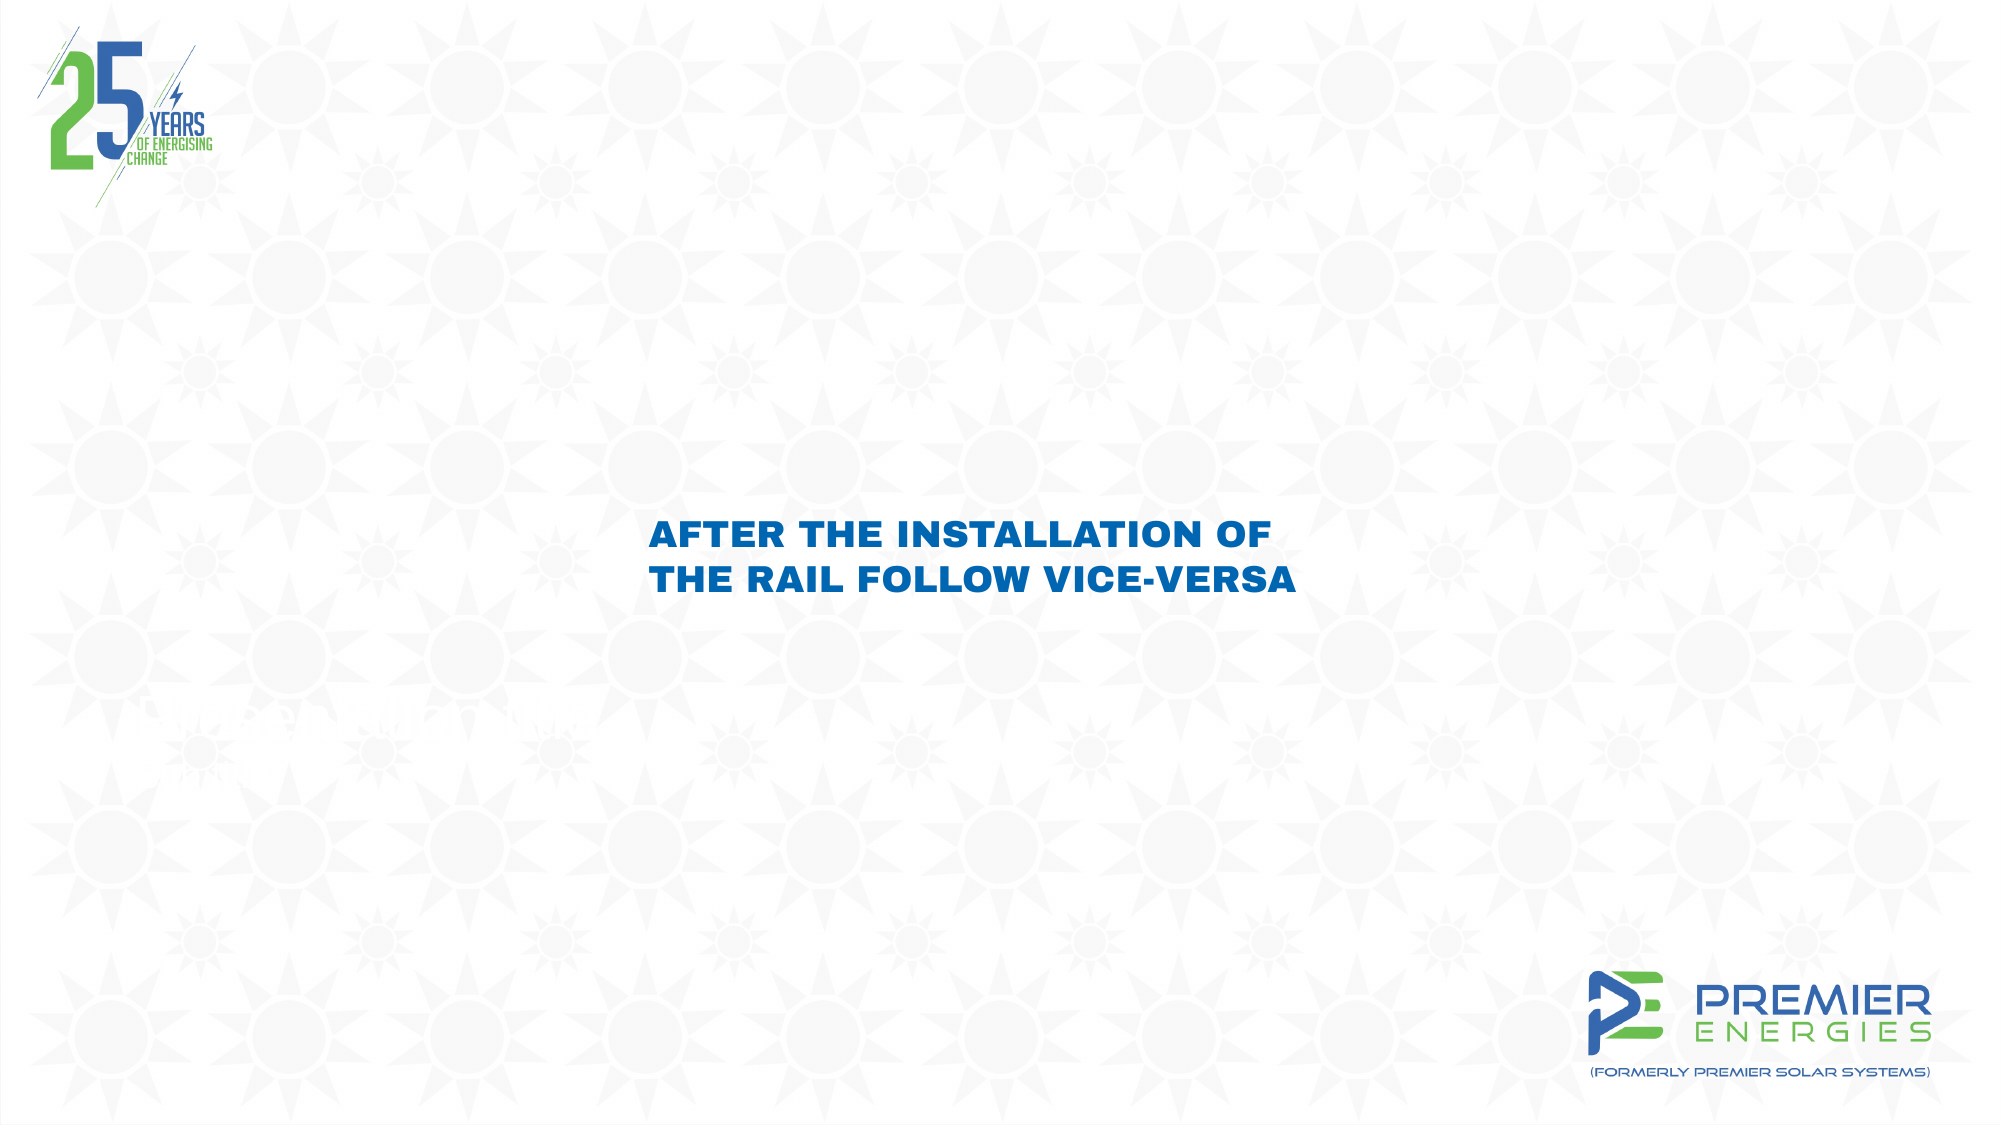

AFTER THE INSTALLATION OF THE RAIL FOLLOW VICE-VERSA